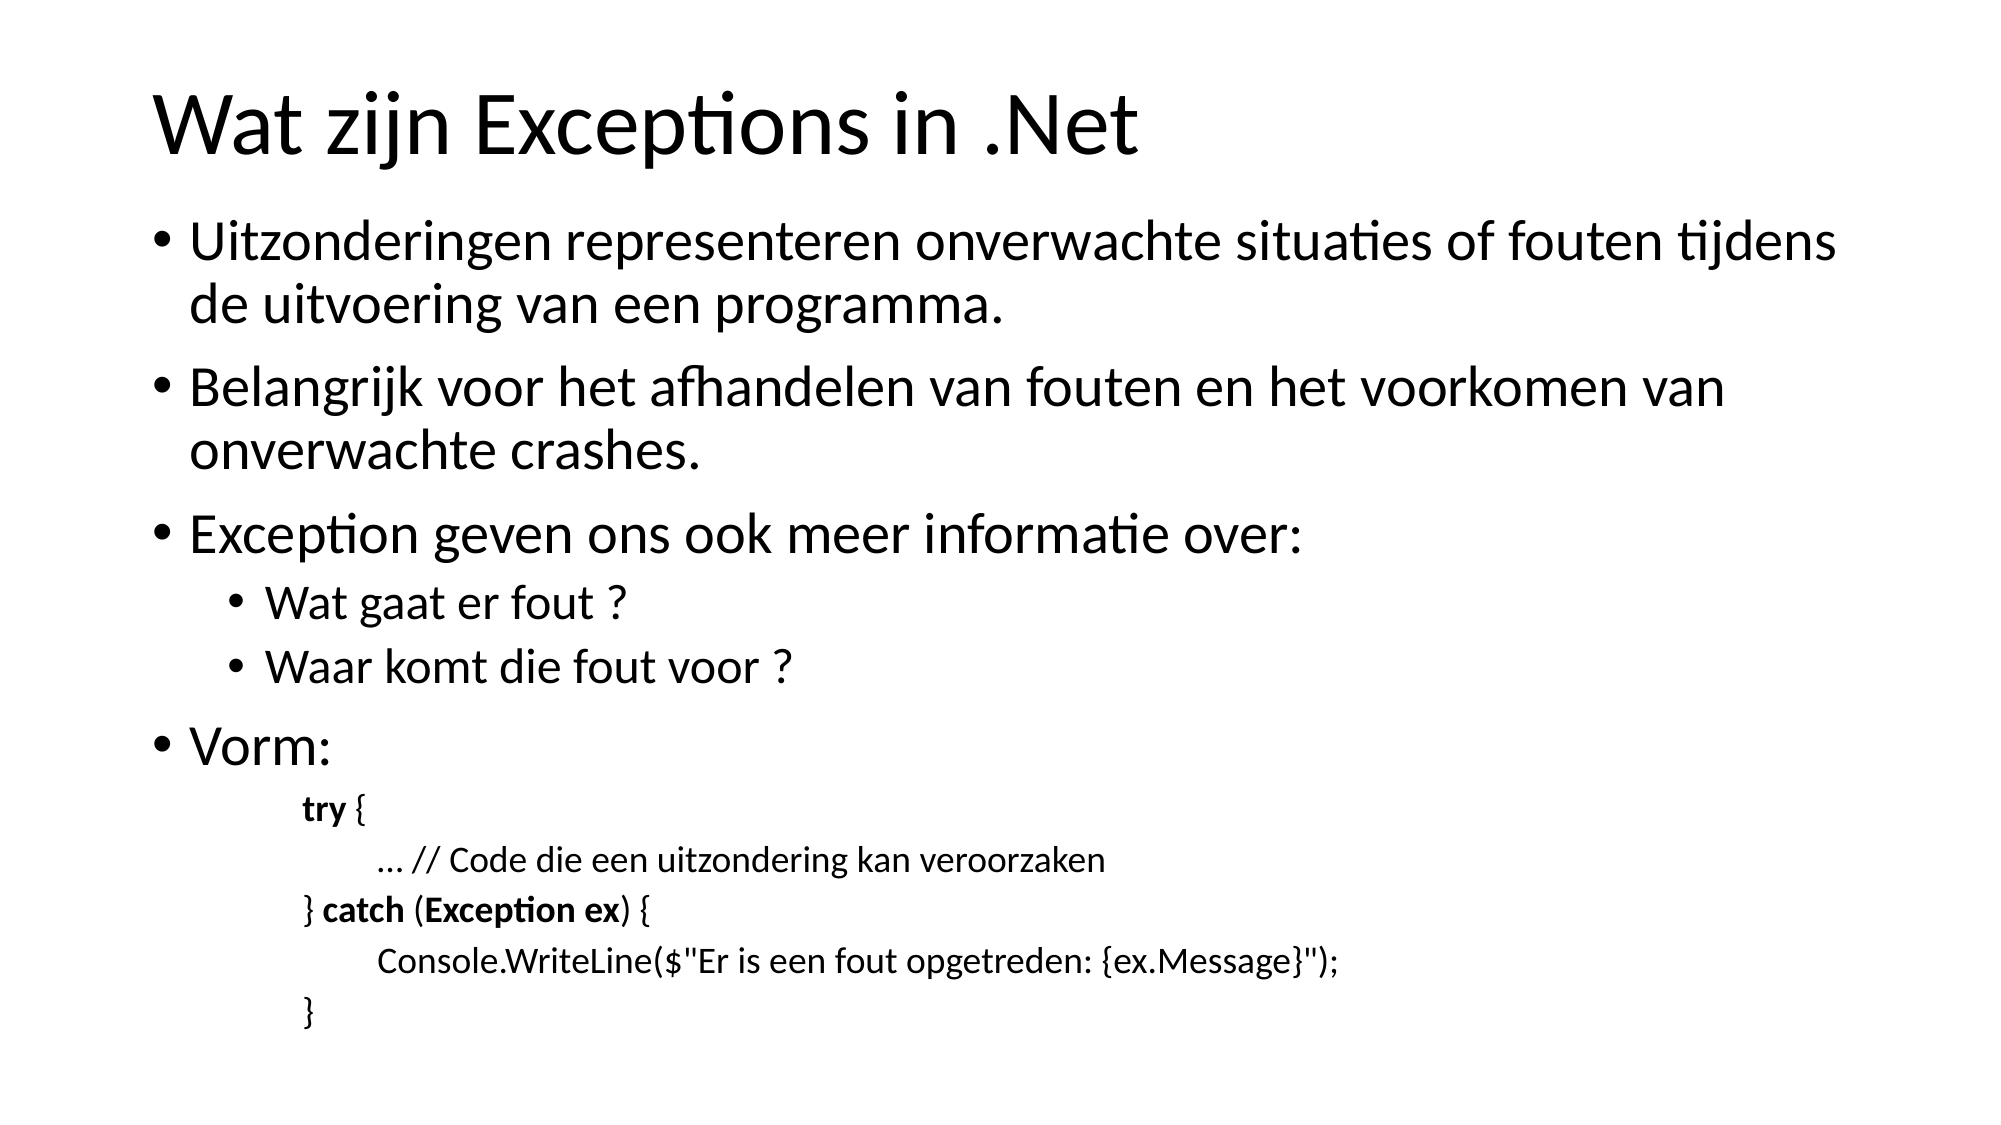

# Wat zijn Exceptions in .Net
Uitzonderingen representeren onverwachte situaties of fouten tijdens de uitvoering van een programma.
Belangrijk voor het afhandelen van fouten en het voorkomen van onverwachte crashes.
Exception geven ons ook meer informatie over:
Wat gaat er fout ?
Waar komt die fout voor ?
Vorm:
try {
… // Code die een uitzondering kan veroorzaken
} catch (Exception ex) {
Console.WriteLine($"Er is een fout opgetreden: {ex.Message}");
}}